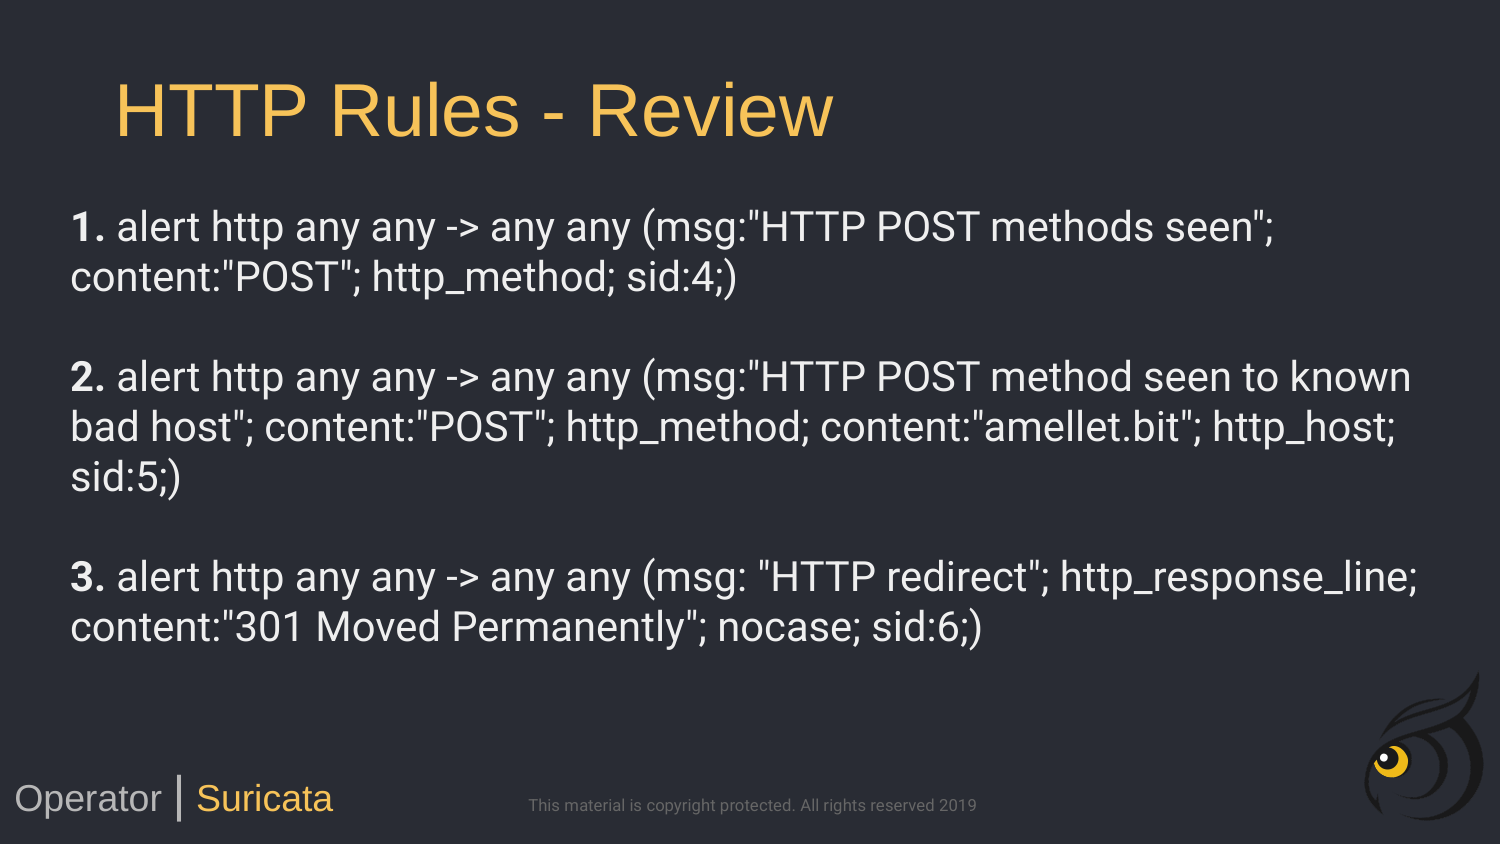

# HTTP Rules - Review
1. alert http any any -> any any (msg:"HTTP POST methods seen"; content:"POST"; http_method; sid:4;)

2. alert http any any -> any any (msg:"HTTP POST method seen to known bad host"; content:"POST"; http_method; content:"amellet.bit"; http_host; sid:5;)

3. alert http any any -> any any (msg: "HTTP redirect"; http_response_line; content:"301 Moved Permanently"; nocase; sid:6;)